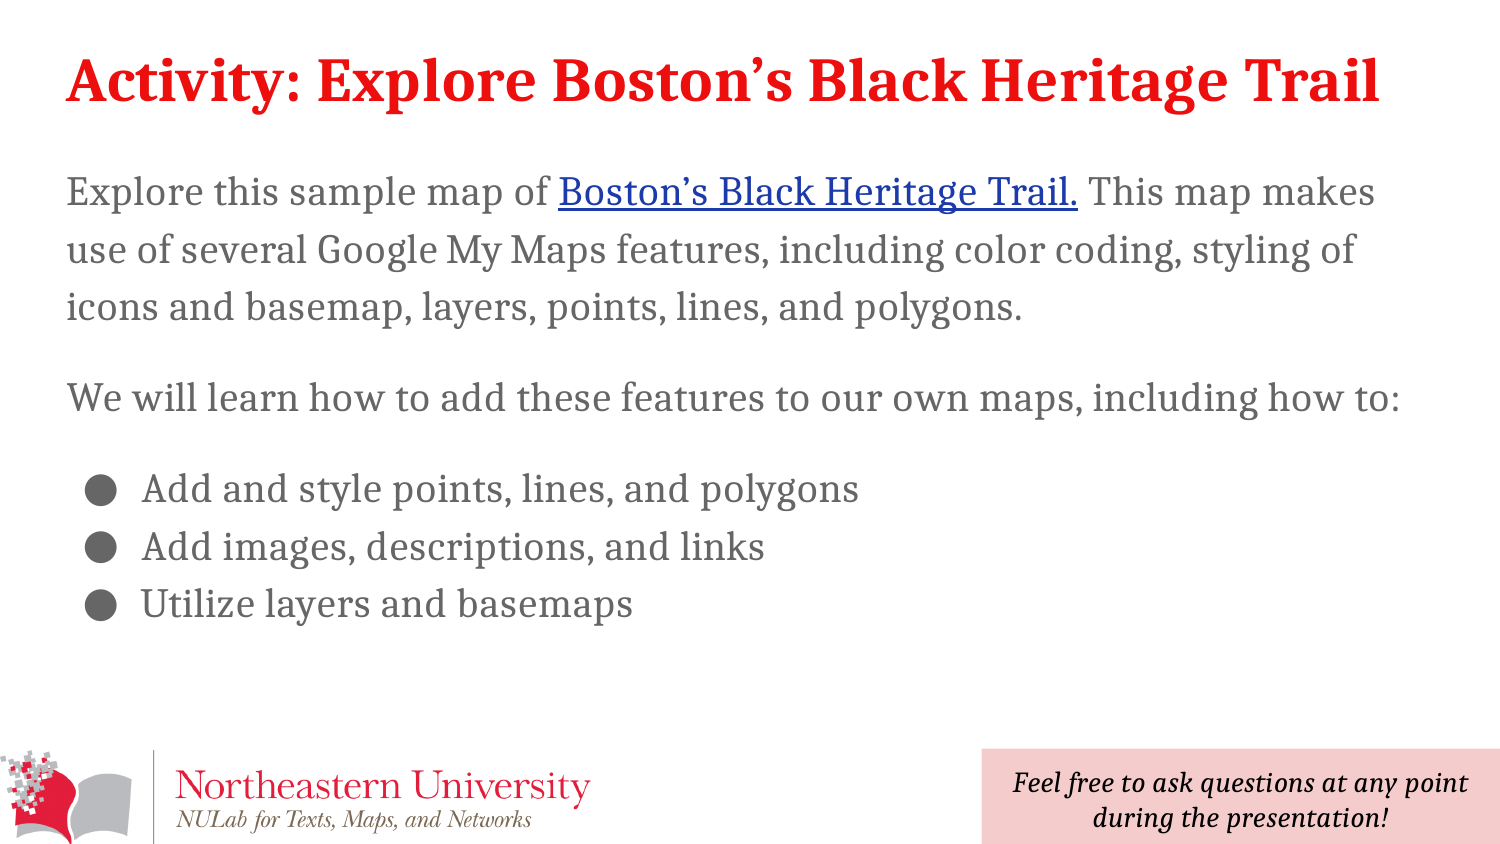

# Activity: Explore Boston’s Black Heritage Trail
Explore this sample map of Boston’s Black Heritage Trail. This map makes use of several Google My Maps features, including color coding, styling of icons and basemap, layers, points, lines, and polygons.
We will learn how to add these features to our own maps, including how to:
Add and style points, lines, and polygons
Add images, descriptions, and links
Utilize layers and basemaps